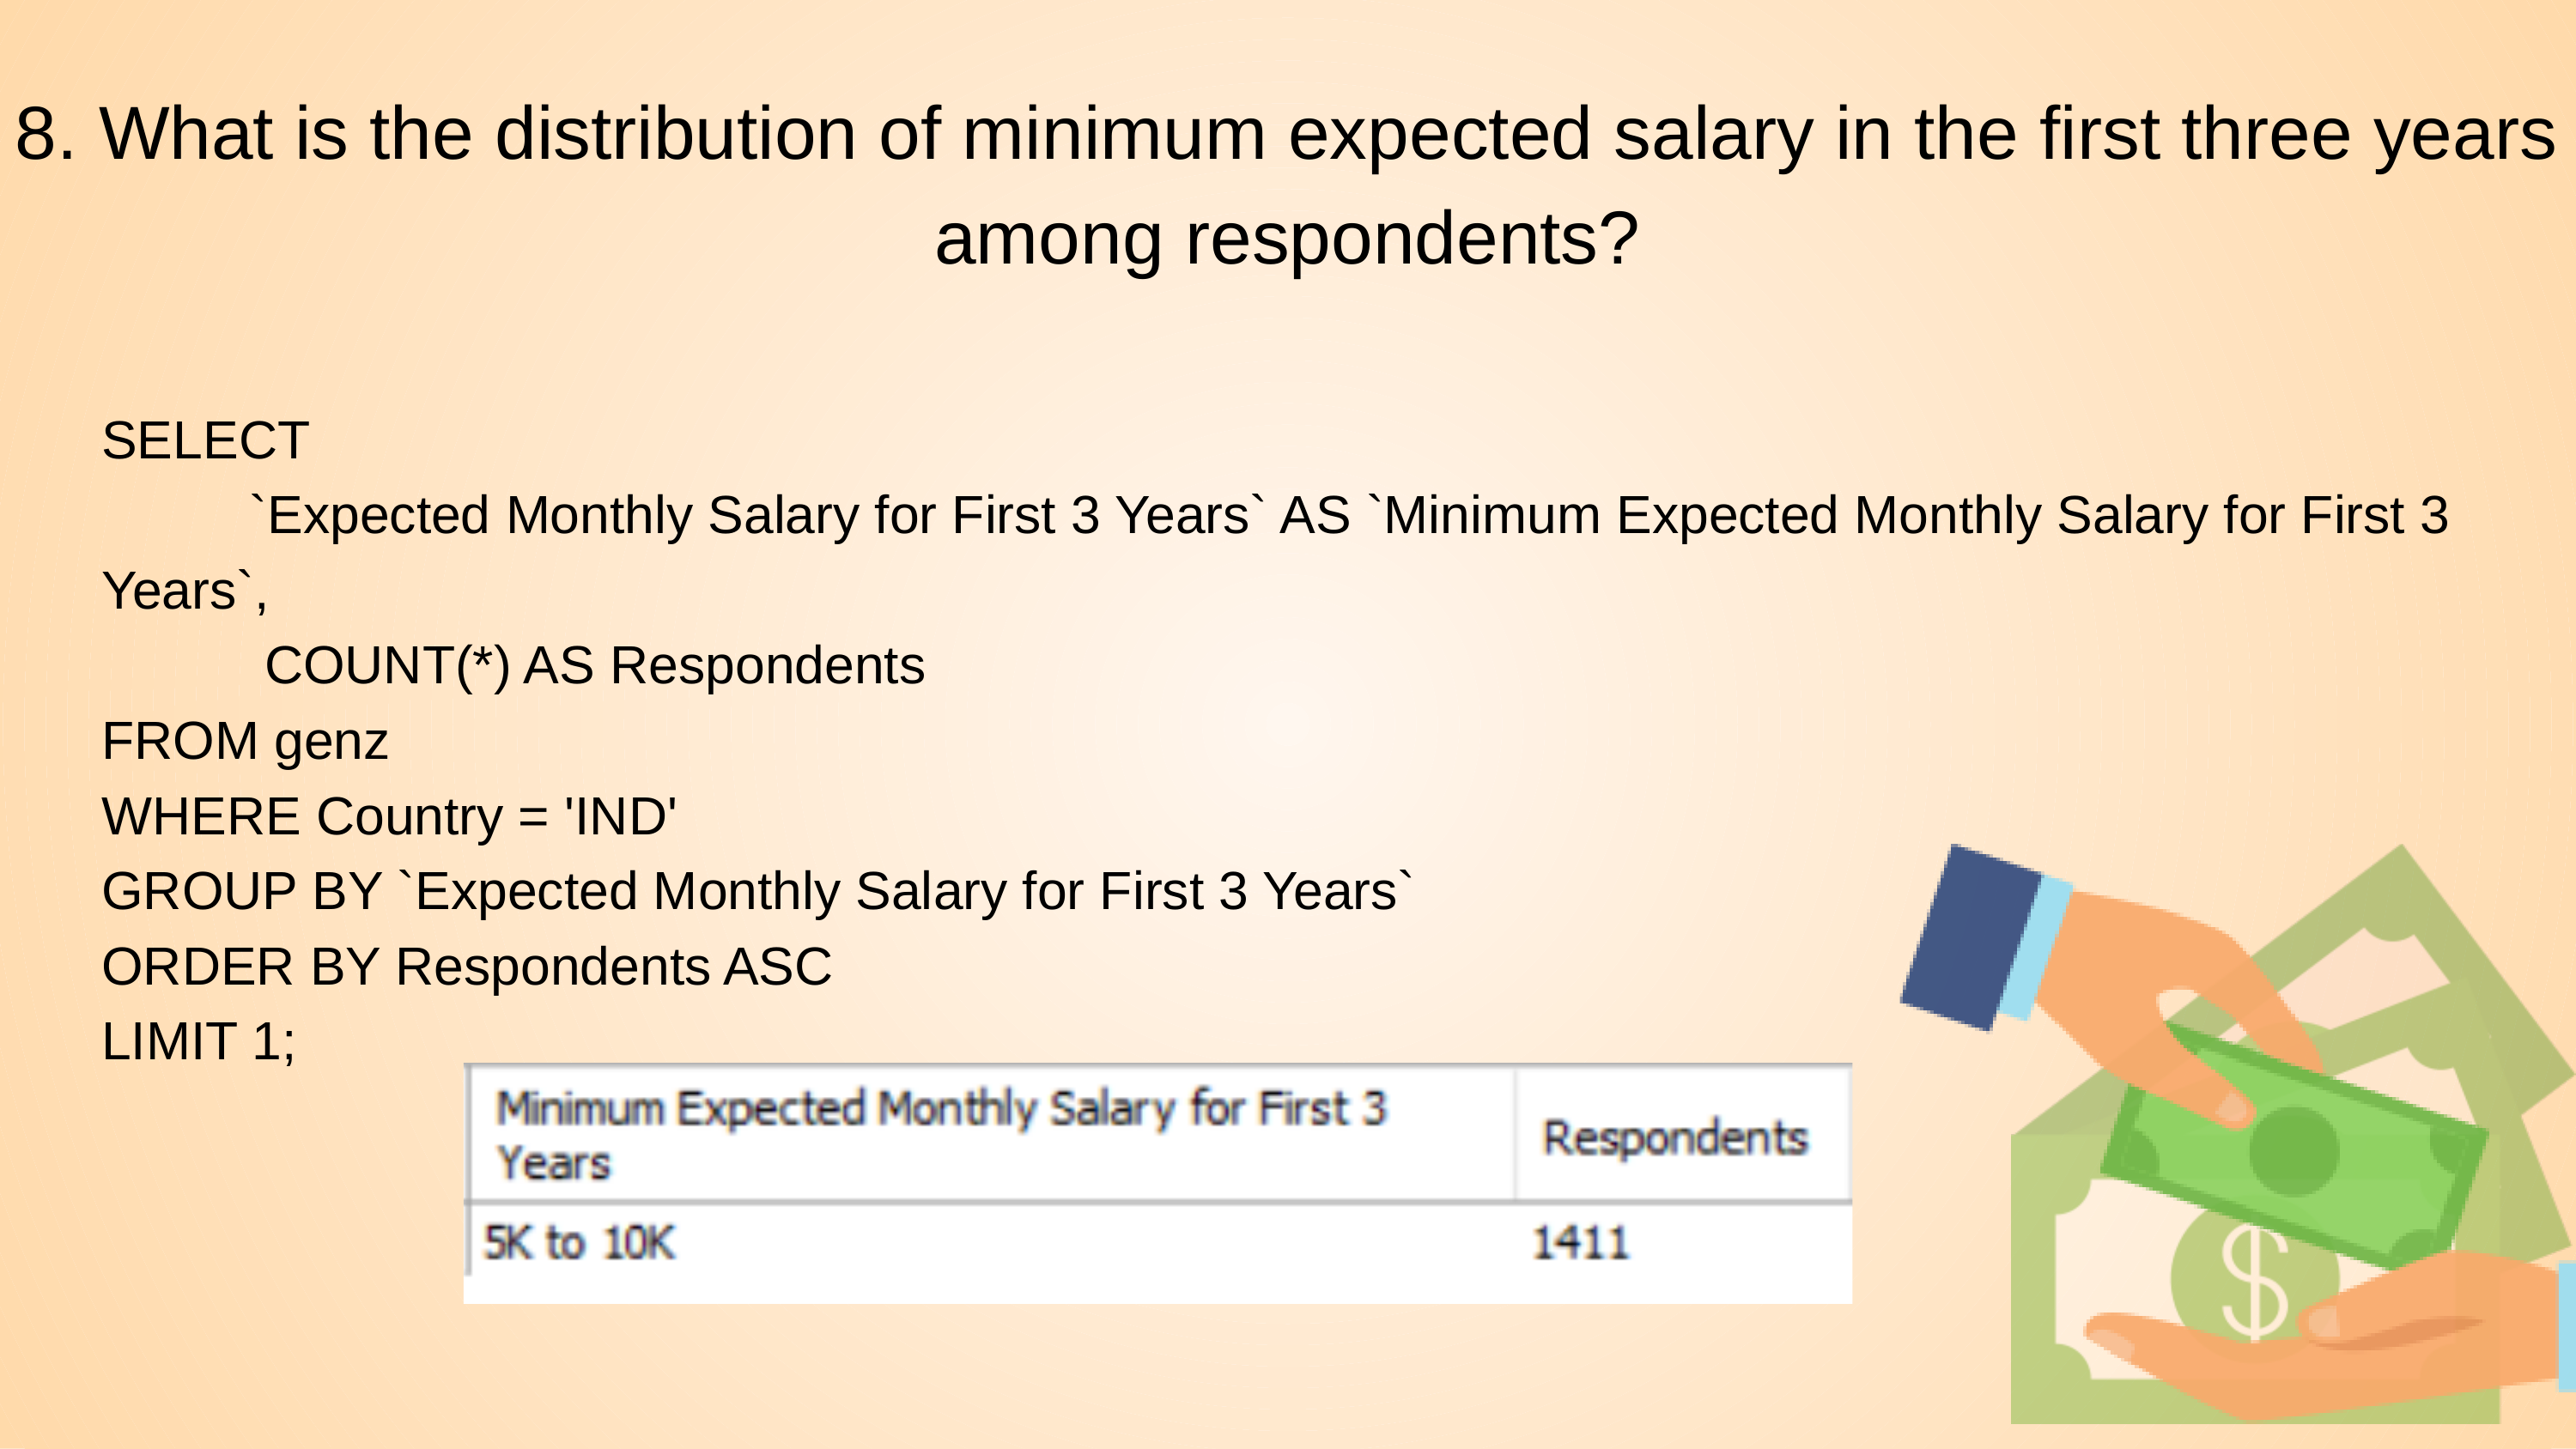

8. What is the distribution of minimum expected salary in the first three years among respondents?
SELECT
          `Expected Monthly Salary for First 3 Years` AS `Minimum Expected Monthly Salary for First 3 Years`,
           COUNT(*) AS Respondents
FROM genz
WHERE Country = 'IND'
GROUP BY `Expected Monthly Salary for First 3 Years`
ORDER BY Respondents ASC
LIMIT 1;